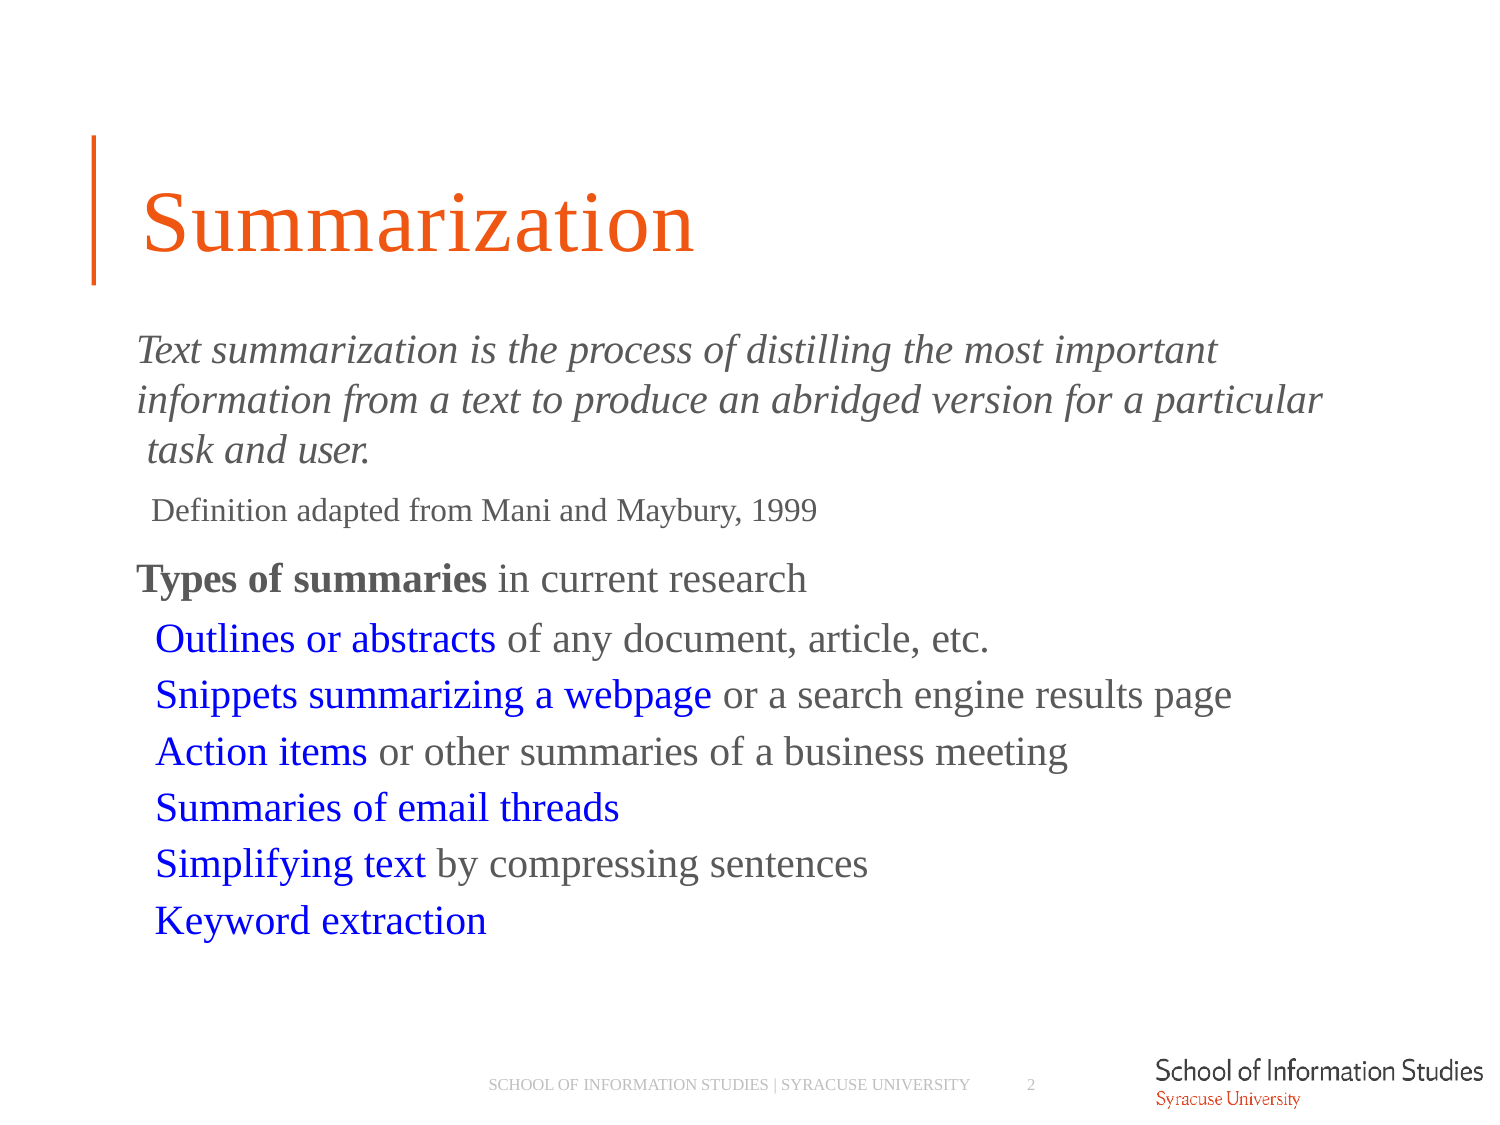

# Summarization
Text summarization is the process of distilling the most important  information from a text to produce an abridged version for a particular  task and user.
­ Definition adapted from Mani and Maybury, 1999
Types of summaries in current research
­ Outlines or abstracts of any document, article, etc.
­ Snippets summarizing a webpage or a search engine results page
­ Action items or other summaries of a business meeting
­ Summaries of email threads
­ Simplifying text by compressing sentences
­ Keyword extraction
SCHOOL OF INFORMATION STUDIES | SYRACUSE UNIVERSITY
2